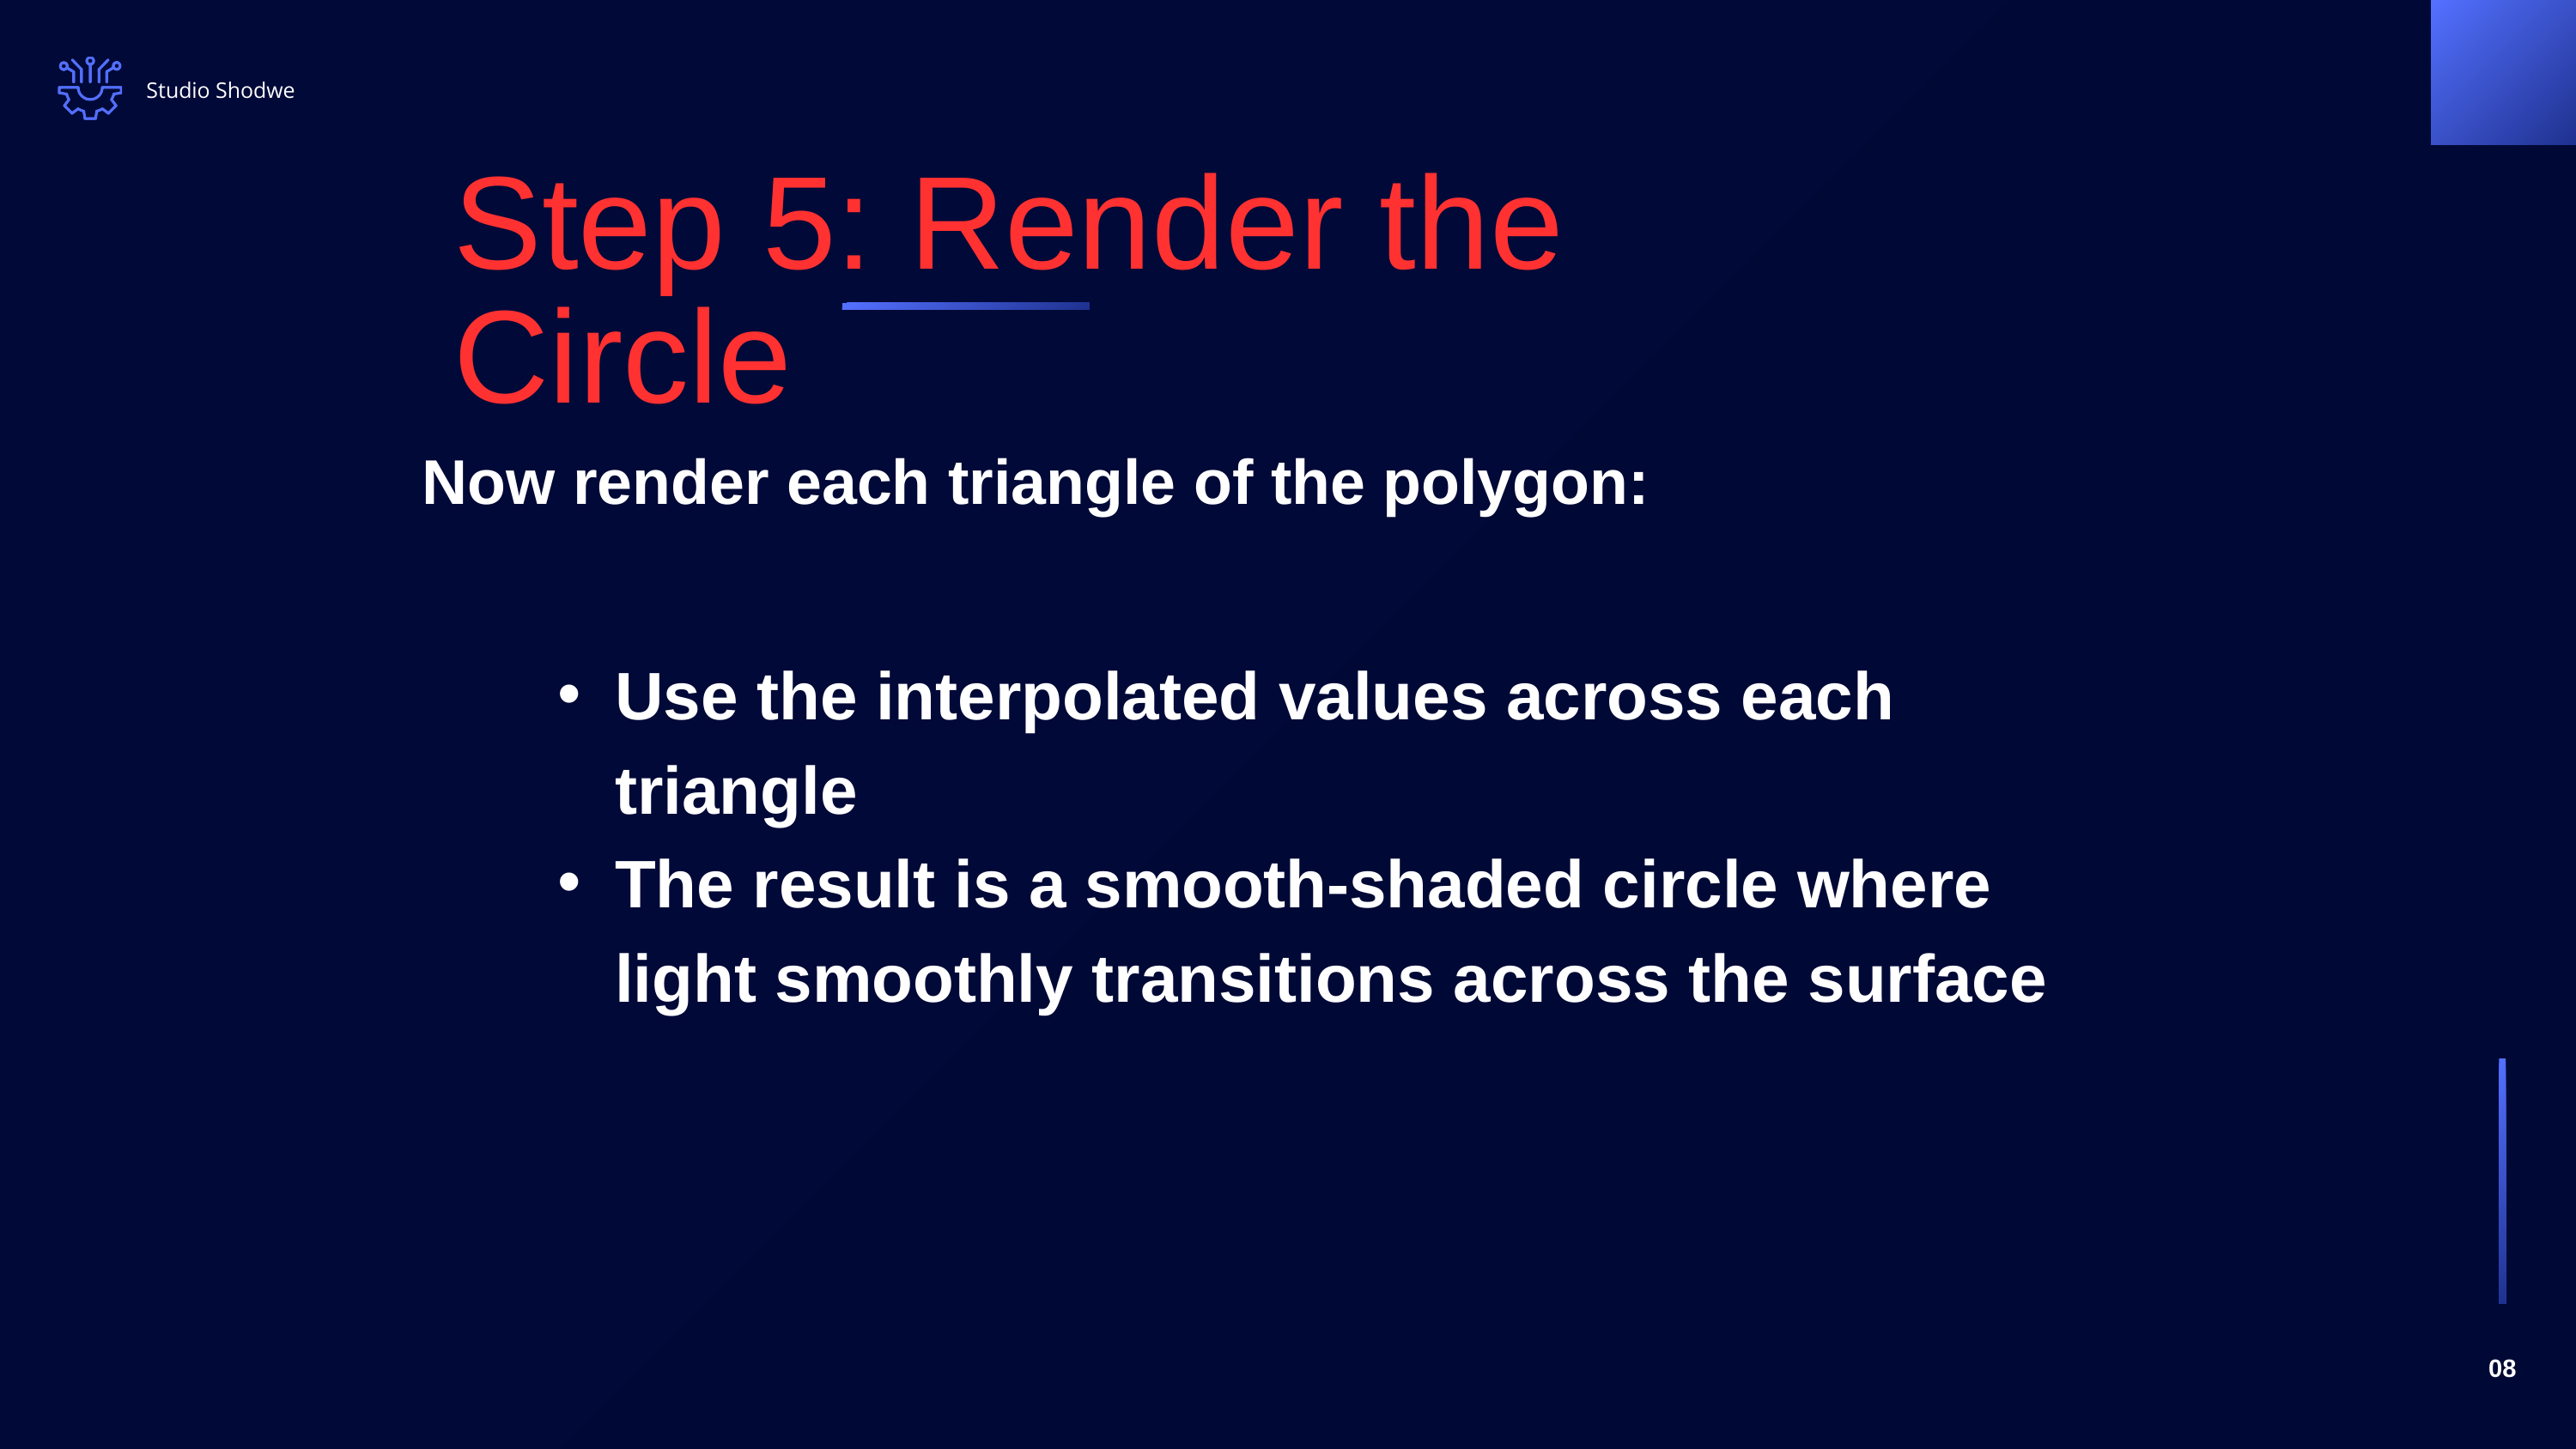

Studio Shodwe
Step 5: Render the Circle

Now render each triangle of the polygon:
Use the interpolated values across each triangle
The result is a smooth-shaded circle where light smoothly transitions across the surface

08